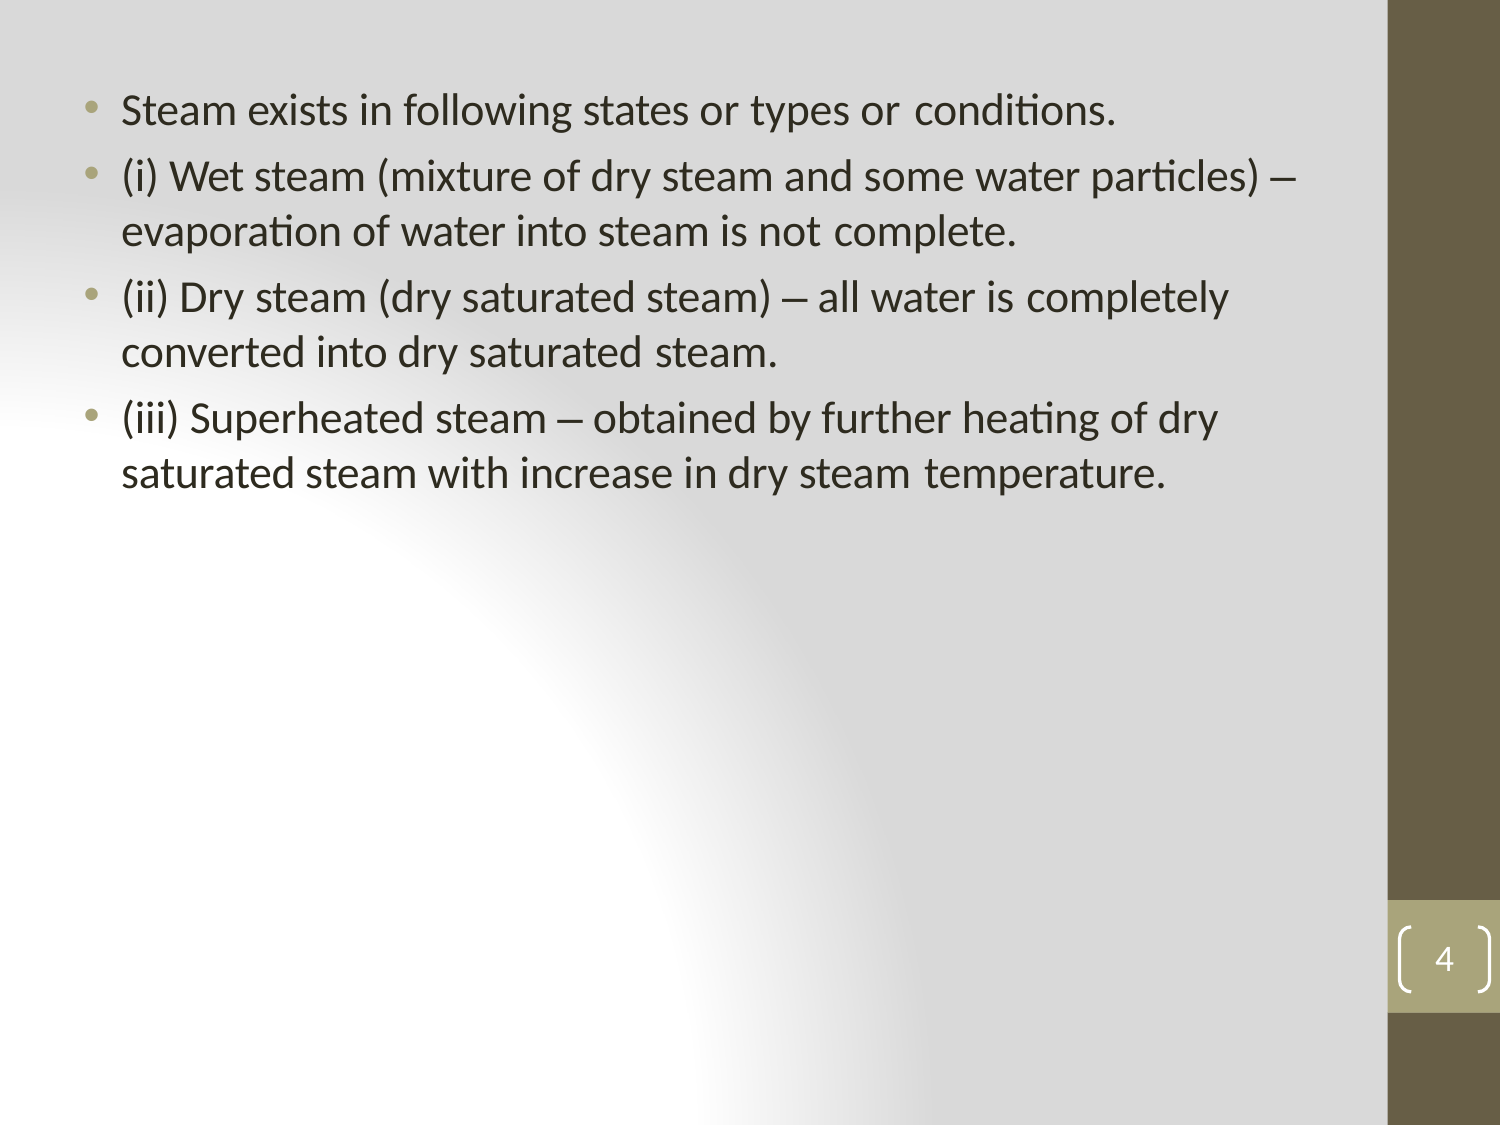

Steam exists in following states or types or conditions.
(i) Wet steam (mixture of dry steam and some water particles) –  evaporation of water into steam is not complete.
(ii) Dry steam (dry saturated steam) – all water is completely
converted into dry saturated steam.
(iii) Superheated steam – obtained by further heating of dry  saturated steam with increase in dry steam temperature.

4